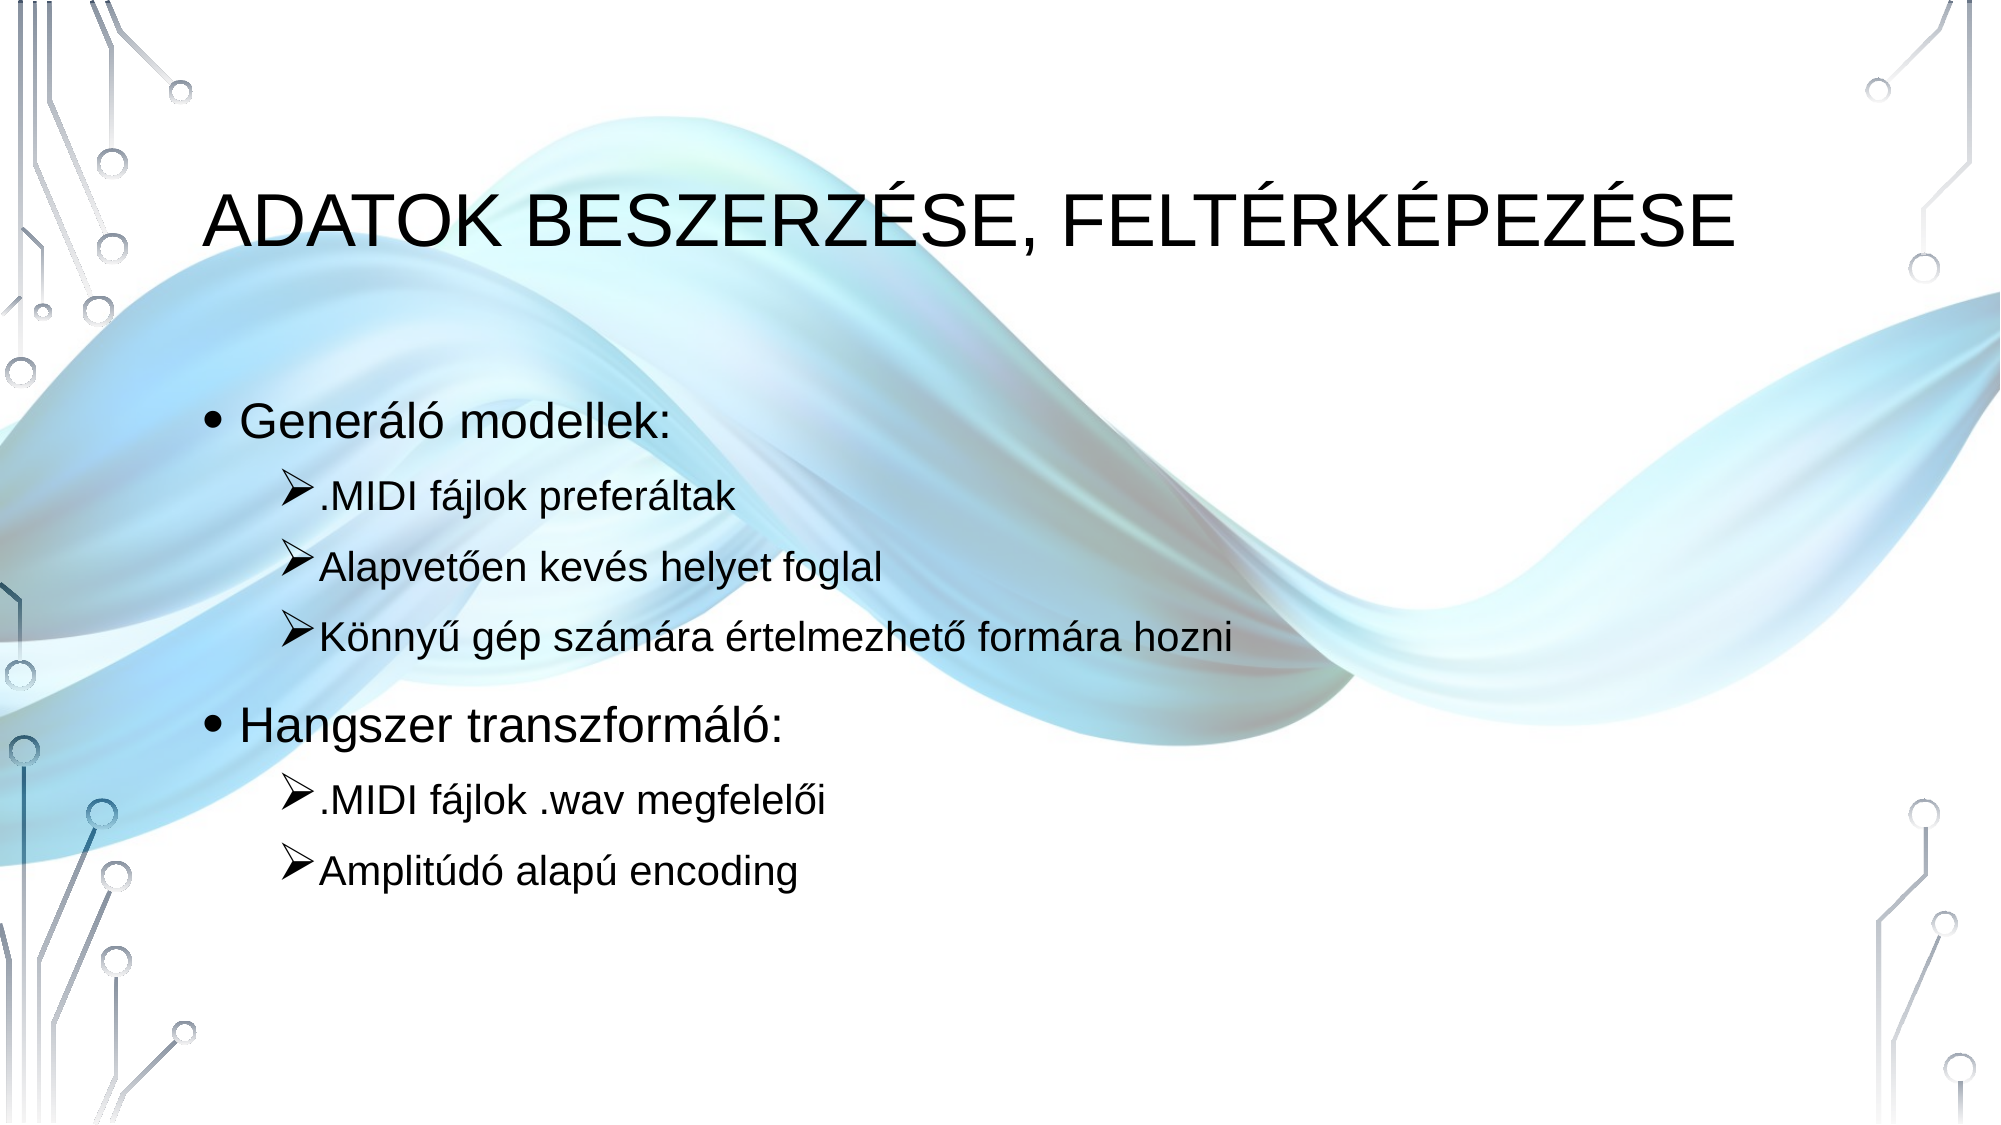

# Adatok beszerzése, feltérképezése
Generáló modellek:
.MIDI fájlok preferáltak
Alapvetően kevés helyet foglal
Könnyű gép számára értelmezhető formára hozni
Hangszer transzformáló:
.MIDI fájlok .wav megfelelői
Amplitúdó alapú encoding